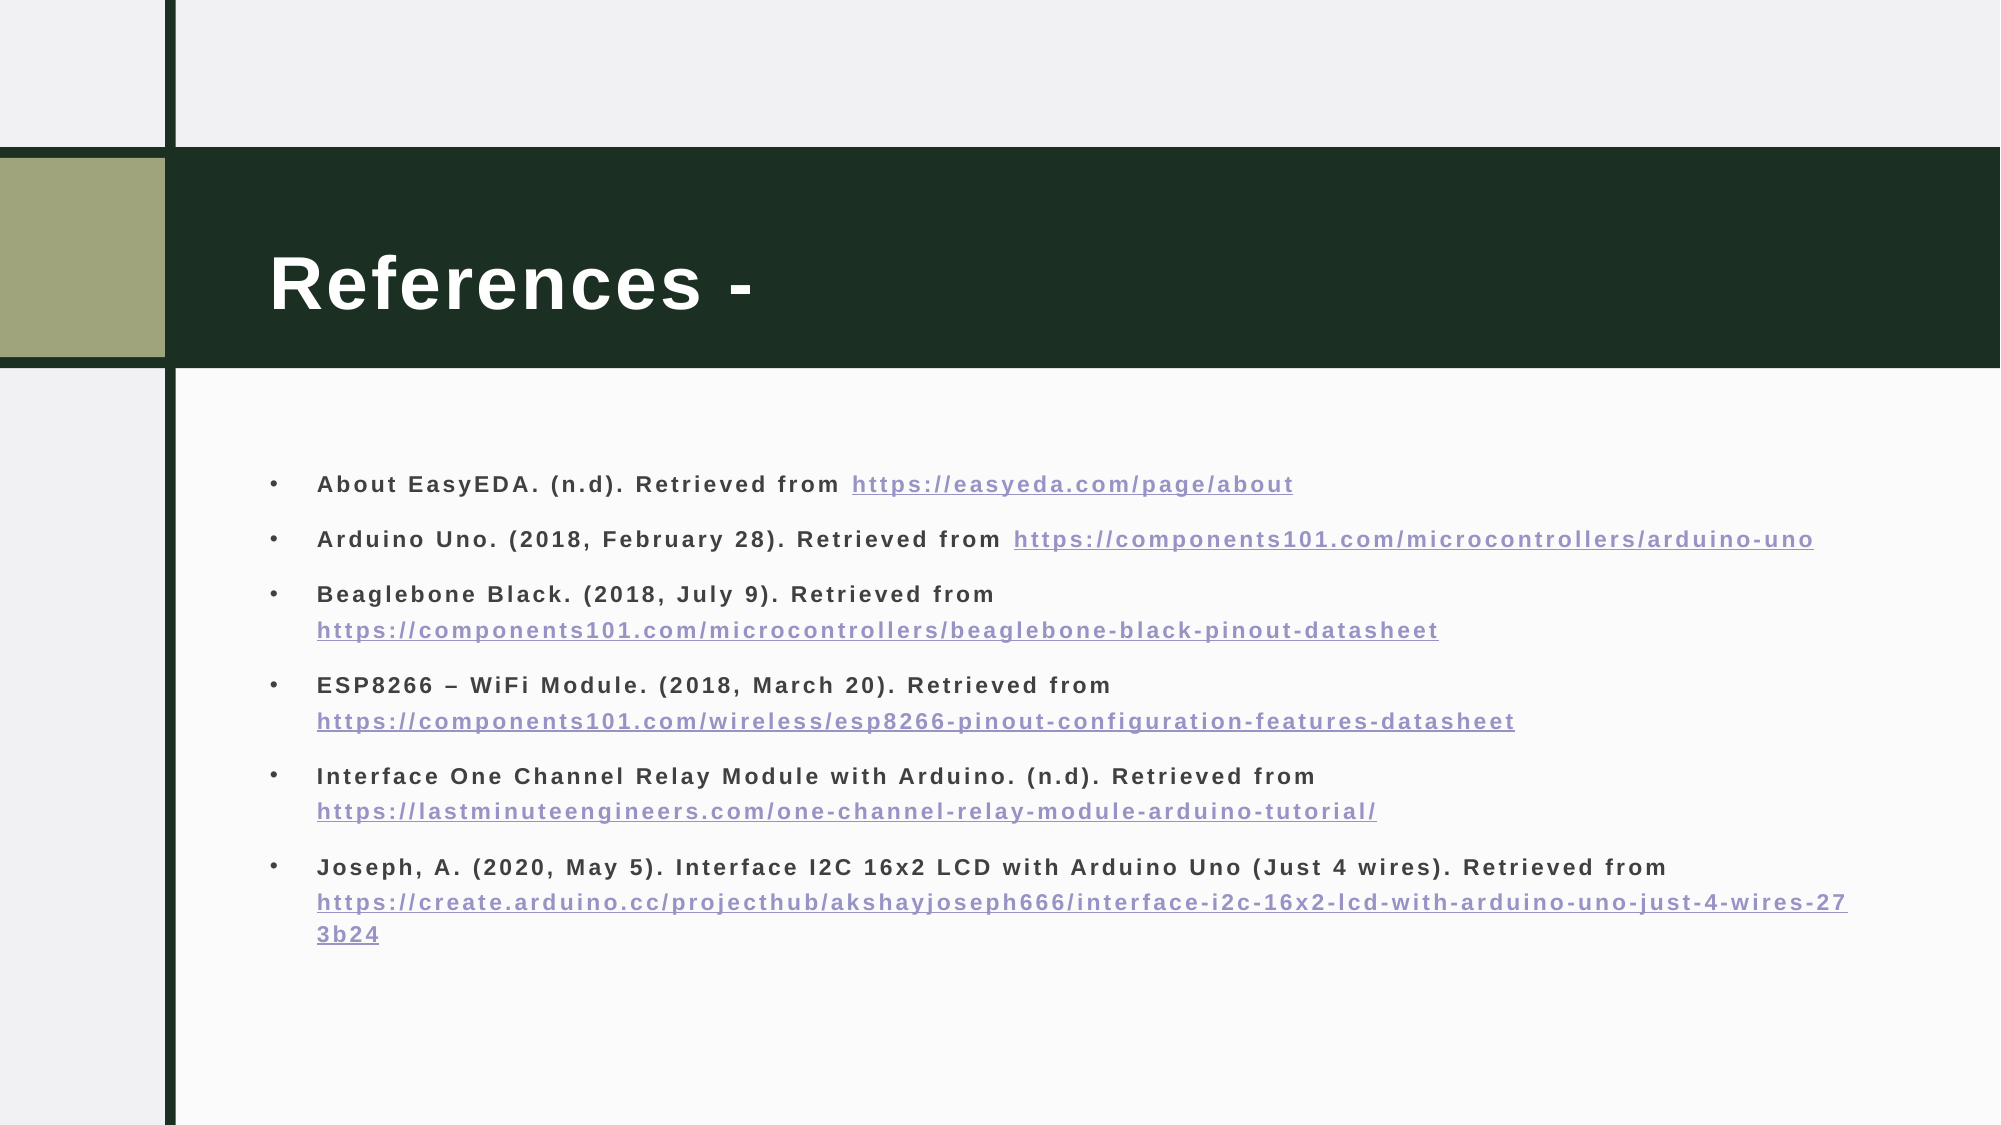

# References -

About EasyEDA. (n.d). Retrieved from https://easyeda.com/page/about
Arduino Uno. (2018, February 28). Retrieved from https://components101.com/microcontrollers/arduino-uno
Beaglebone Black. (2018, July 9). Retrieved from https://components101.com/microcontrollers/beaglebone-black-pinout-datasheet
ESP8266 – WiFi Module. (2018, March 20). Retrieved from https://components101.com/wireless/esp8266-pinout-configuration-features-datasheet
Interface One Channel Relay Module with Arduino. (n.d). Retrieved from https://lastminuteengineers.com/one-channel-relay-module-arduino-tutorial/
Joseph, A. (2020, May 5). Interface I2C 16x2 LCD with Arduino Uno (Just 4 wires). Retrieved from https://create.arduino.cc/projecthub/akshayjoseph666/interface-i2c-16x2-lcd-with-arduino-uno-just-4-wires-273b24